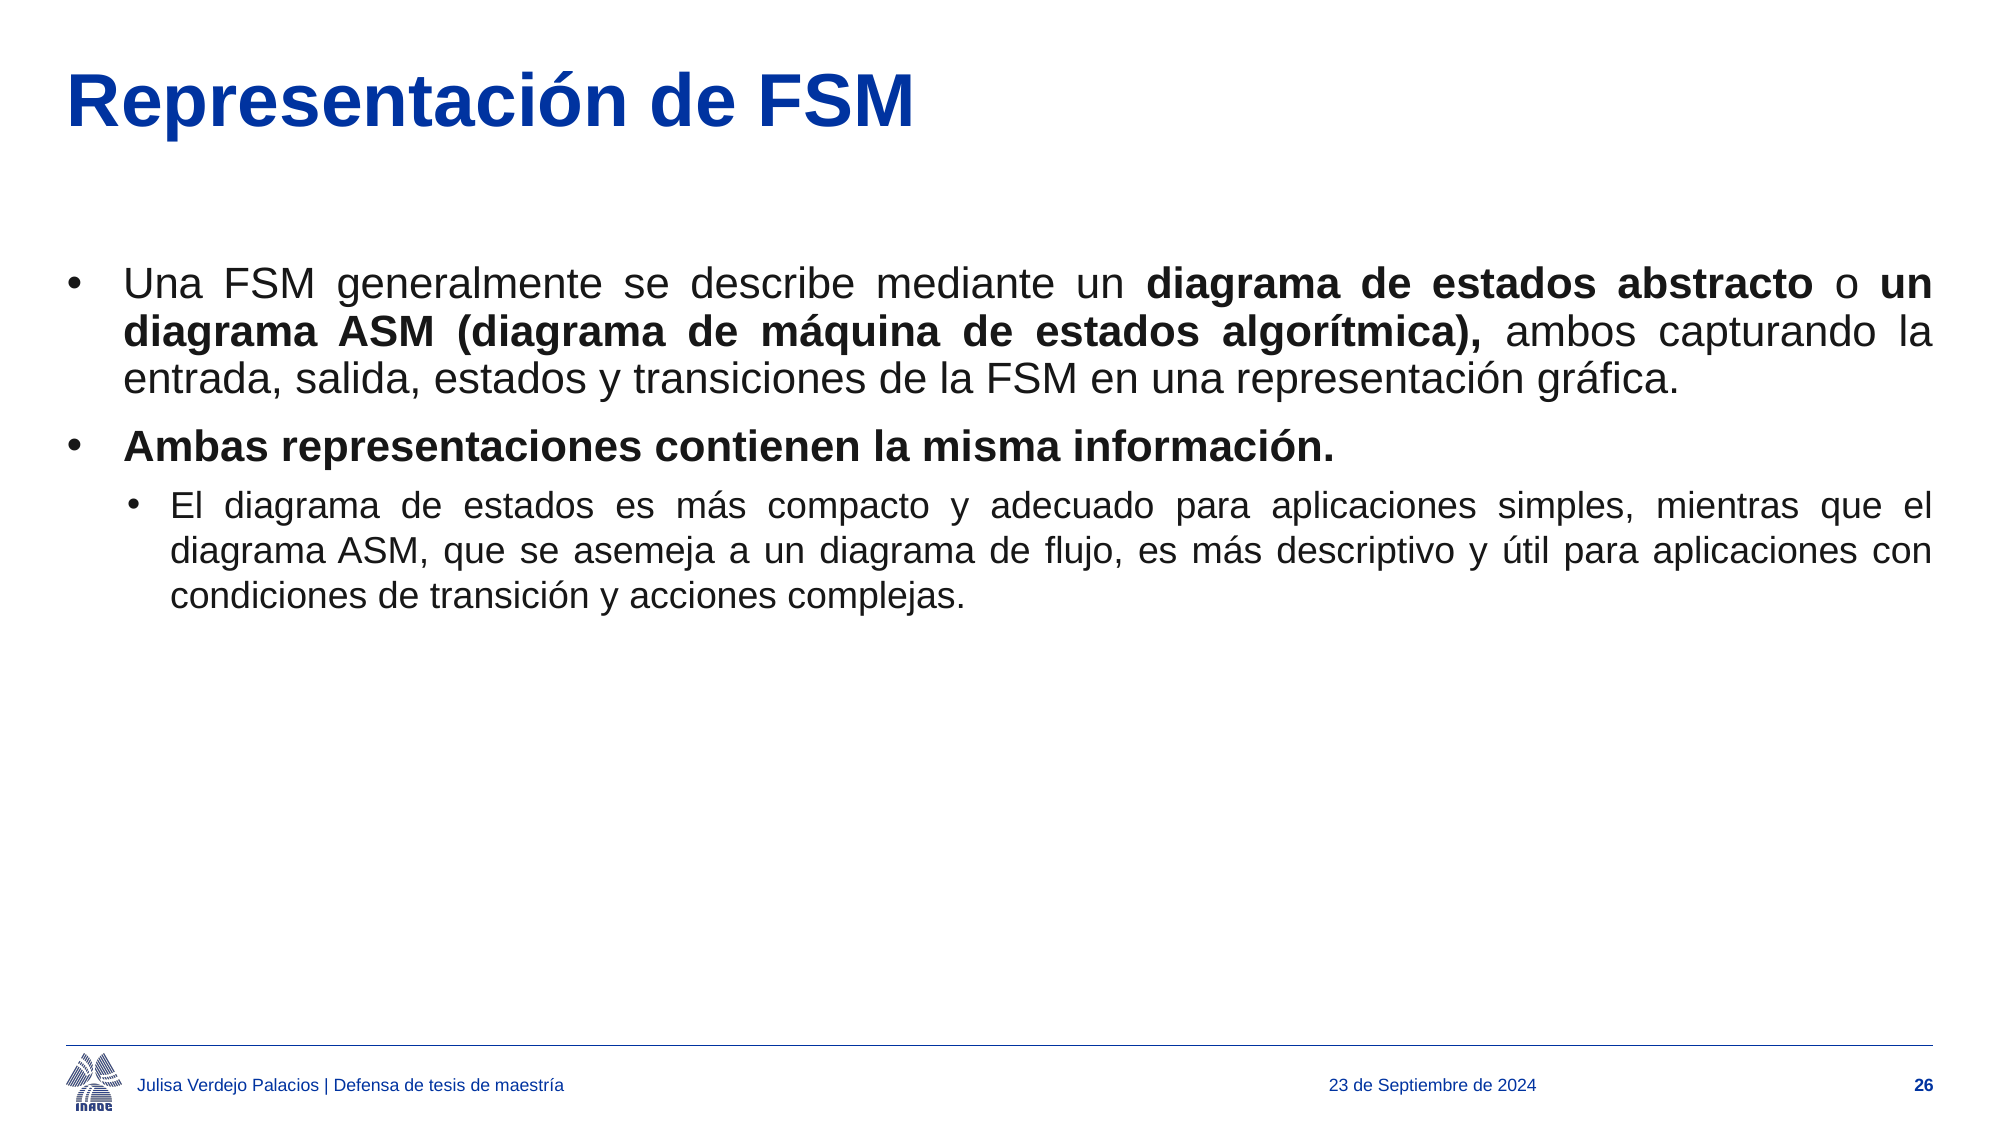

# Representación de FSM
Una FSM generalmente se describe mediante un diagrama de estados abstracto o un diagrama ASM (diagrama de máquina de estados algorítmica), ambos capturando la entrada, salida, estados y transiciones de la FSM en una representación gráfica.
Ambas representaciones contienen la misma información.
El diagrama de estados es más compacto y adecuado para aplicaciones simples, mientras que el diagrama ASM, que se asemeja a un diagrama de flujo, es más descriptivo y útil para aplicaciones con condiciones de transición y acciones complejas.
Julisa Verdejo Palacios | Defensa de tesis de maestría
23 de Septiembre de 2024
26